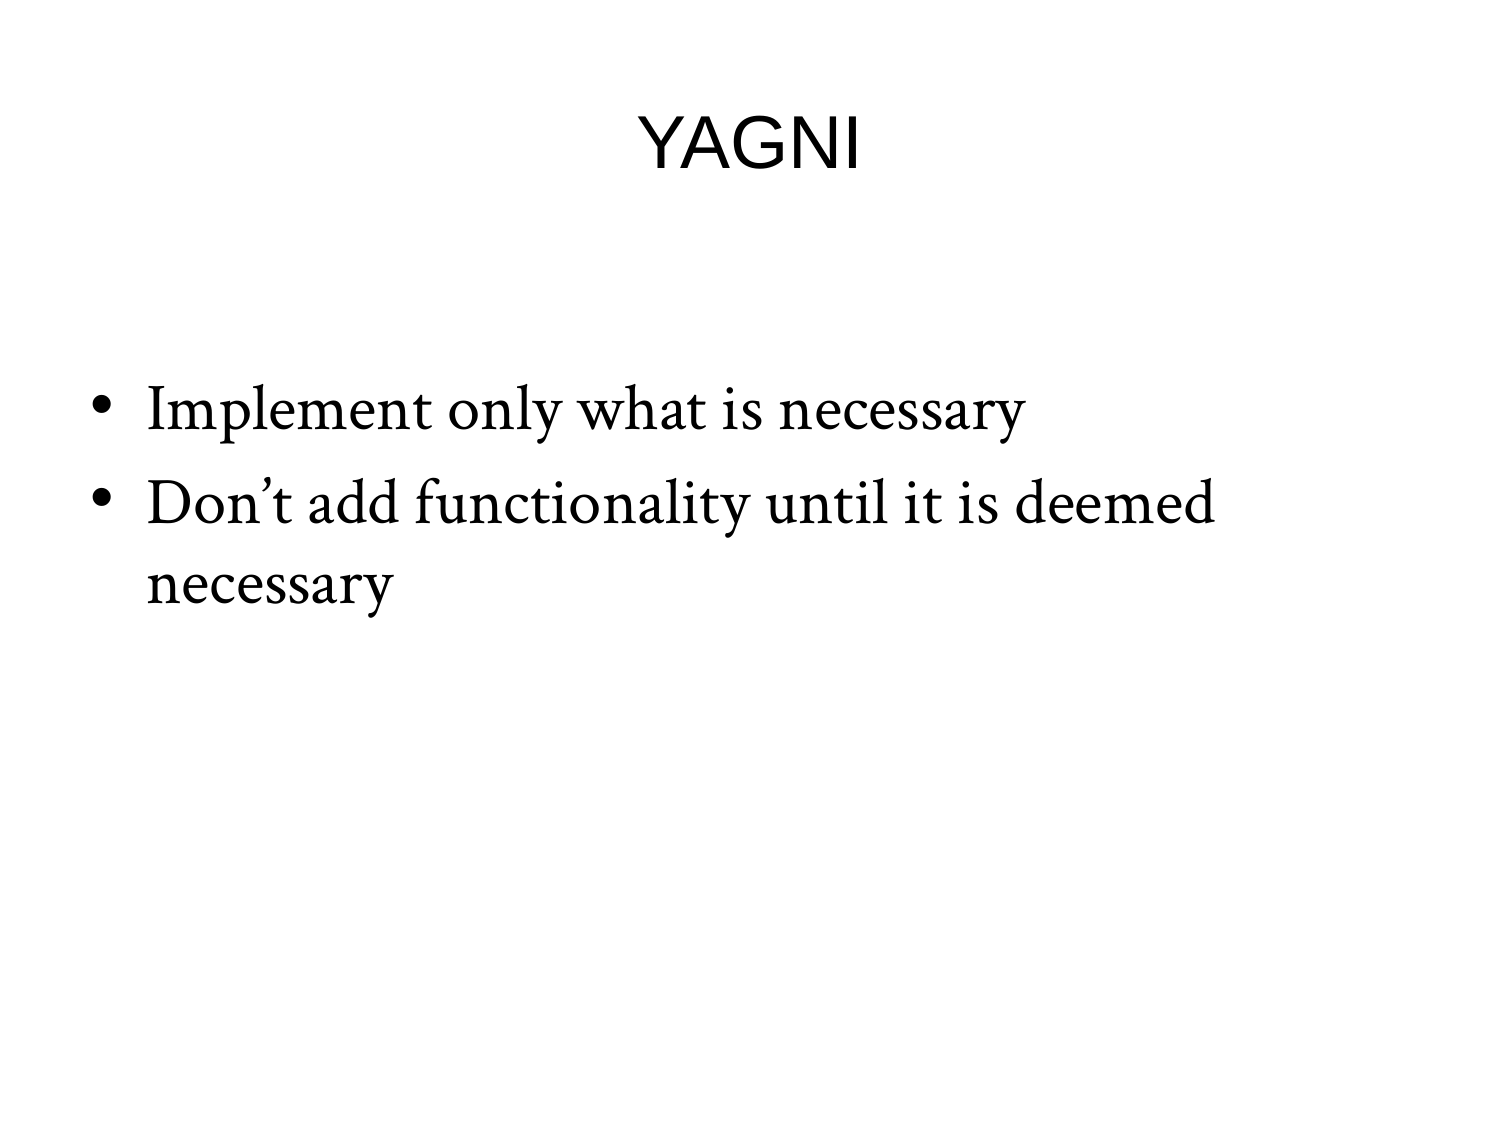

# YAGNI

Implement only what is necessary
Don’t add functionality until it is deemed necessary